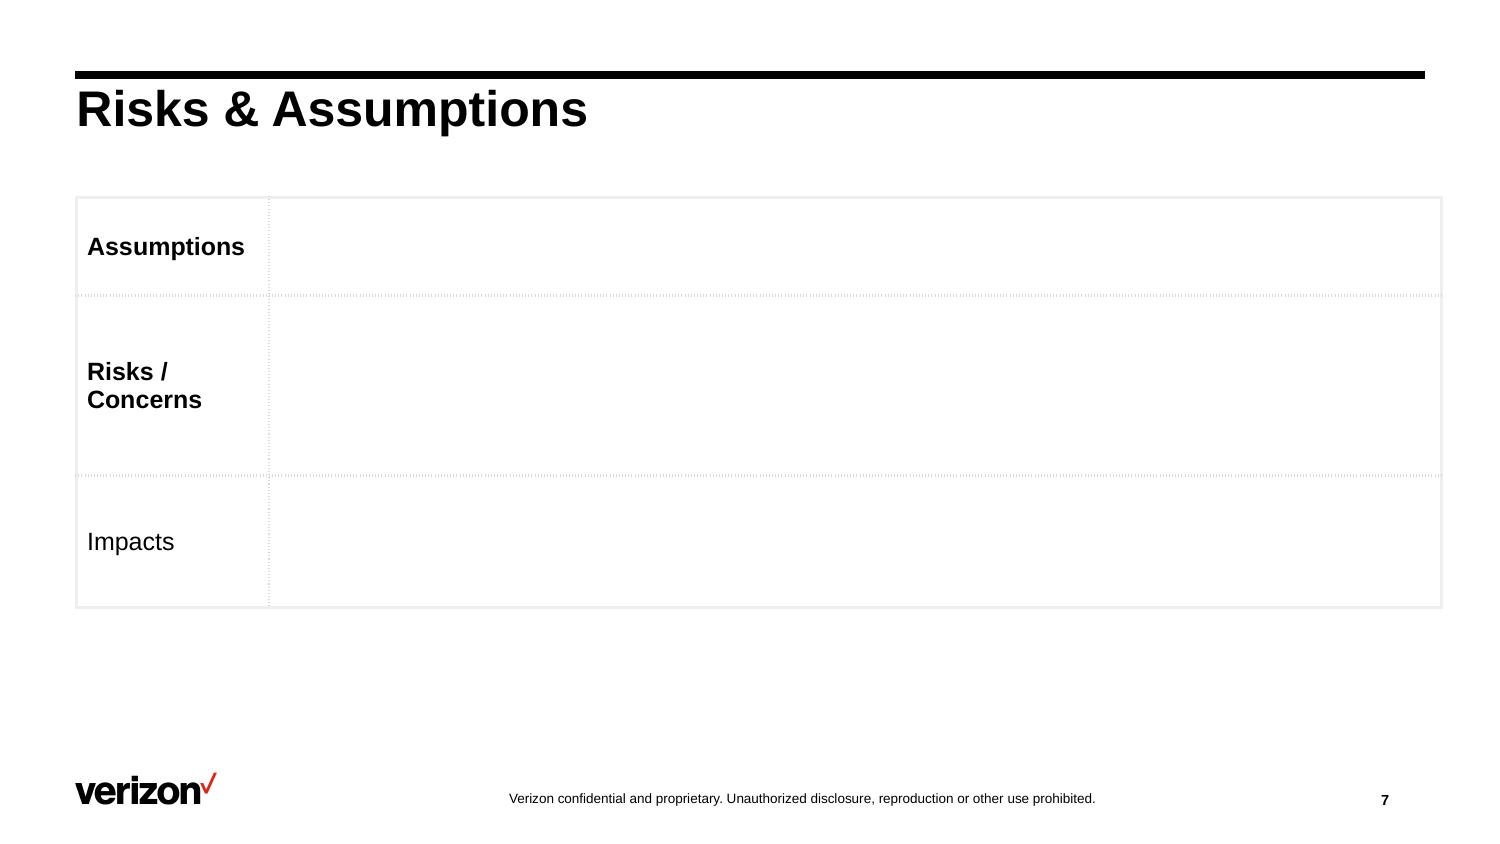

# Risks & Assumptions
| Assumptions |  |
| --- | --- |
| Risks / Concerns |  |
| Impacts |  |
7